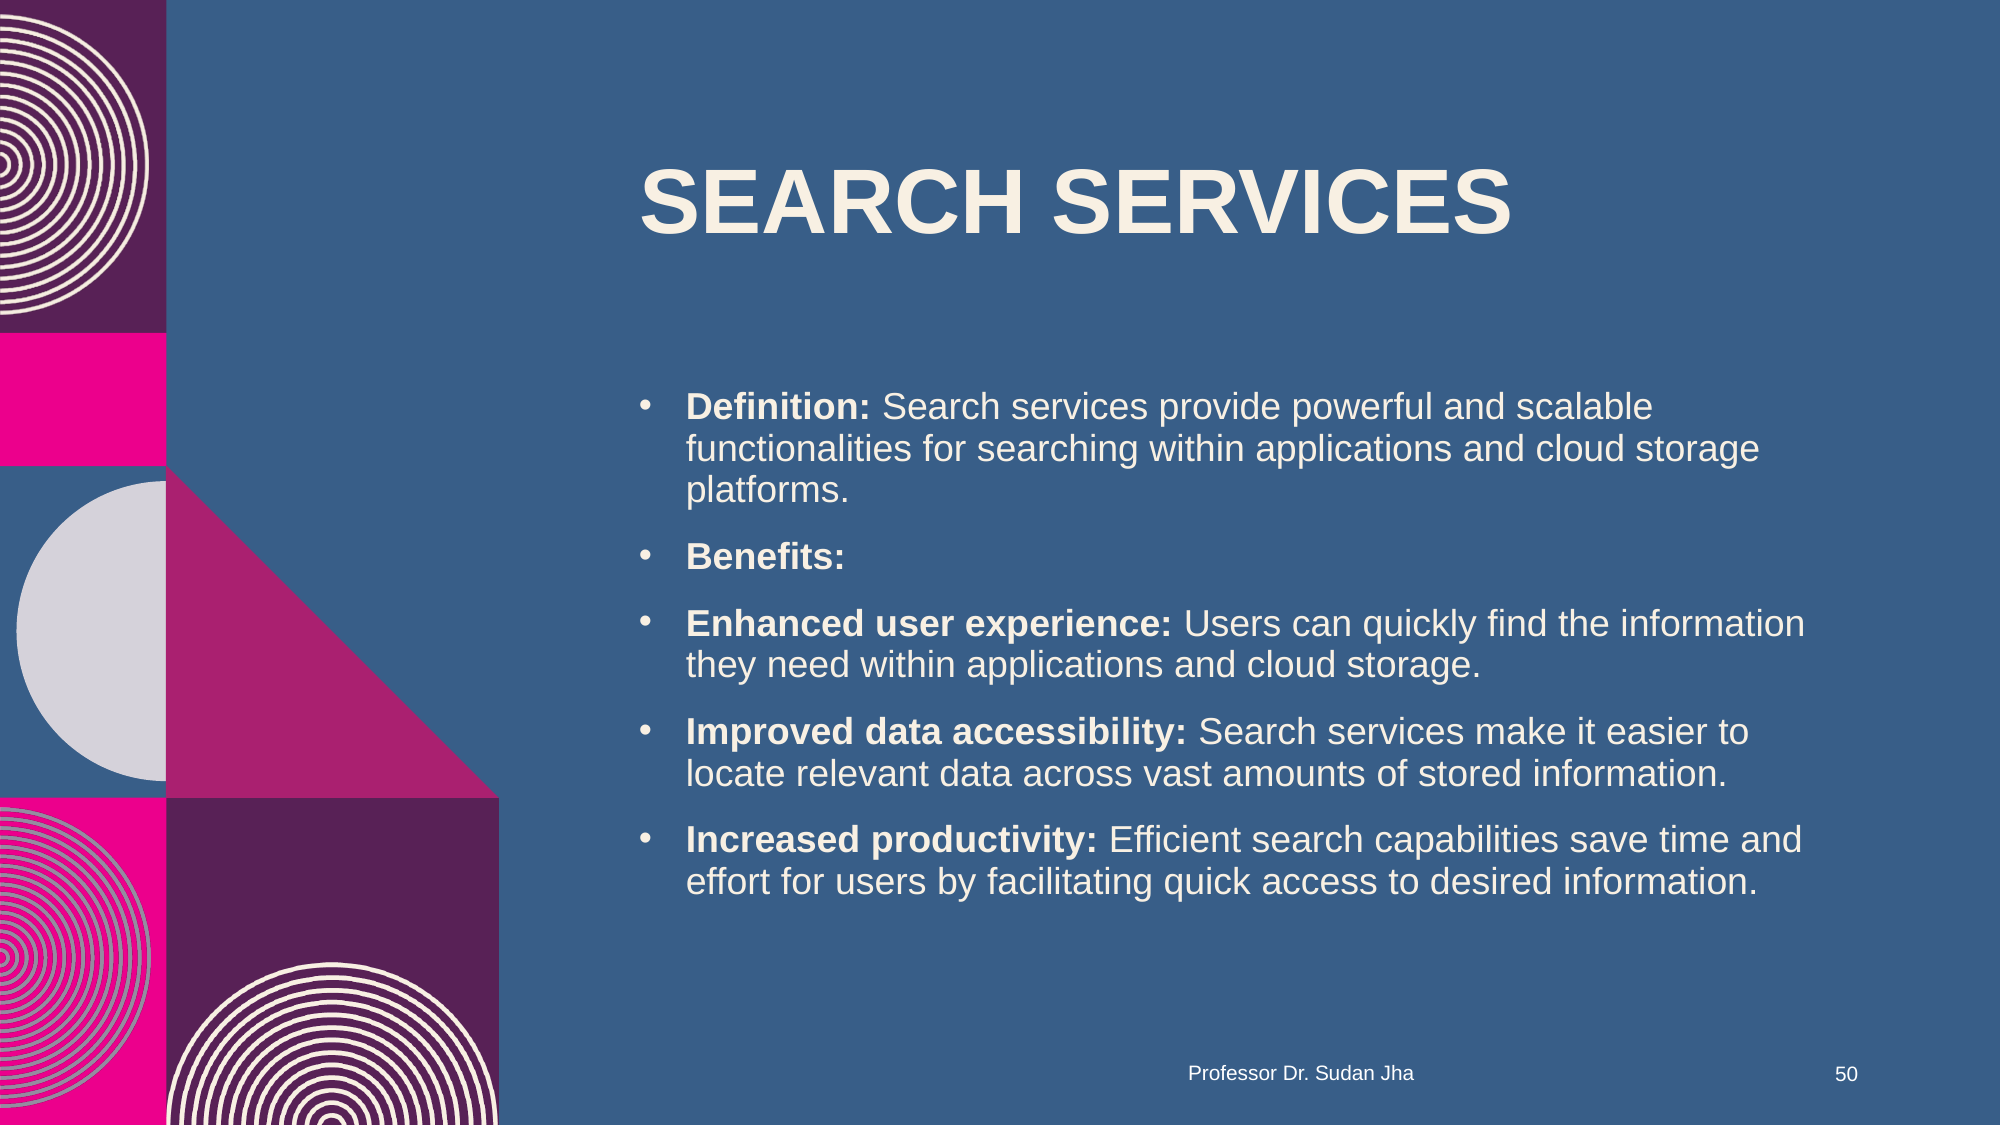

# Search Services
Definition: Search services provide powerful and scalable functionalities for searching within applications and cloud storage platforms.
Benefits:
Enhanced user experience: Users can quickly find the information they need within applications and cloud storage.
Improved data accessibility: Search services make it easier to locate relevant data across vast amounts of stored information.
Increased productivity: Efficient search capabilities save time and effort for users by facilitating quick access to desired information.

Professor Dr. Sudan Jha
50